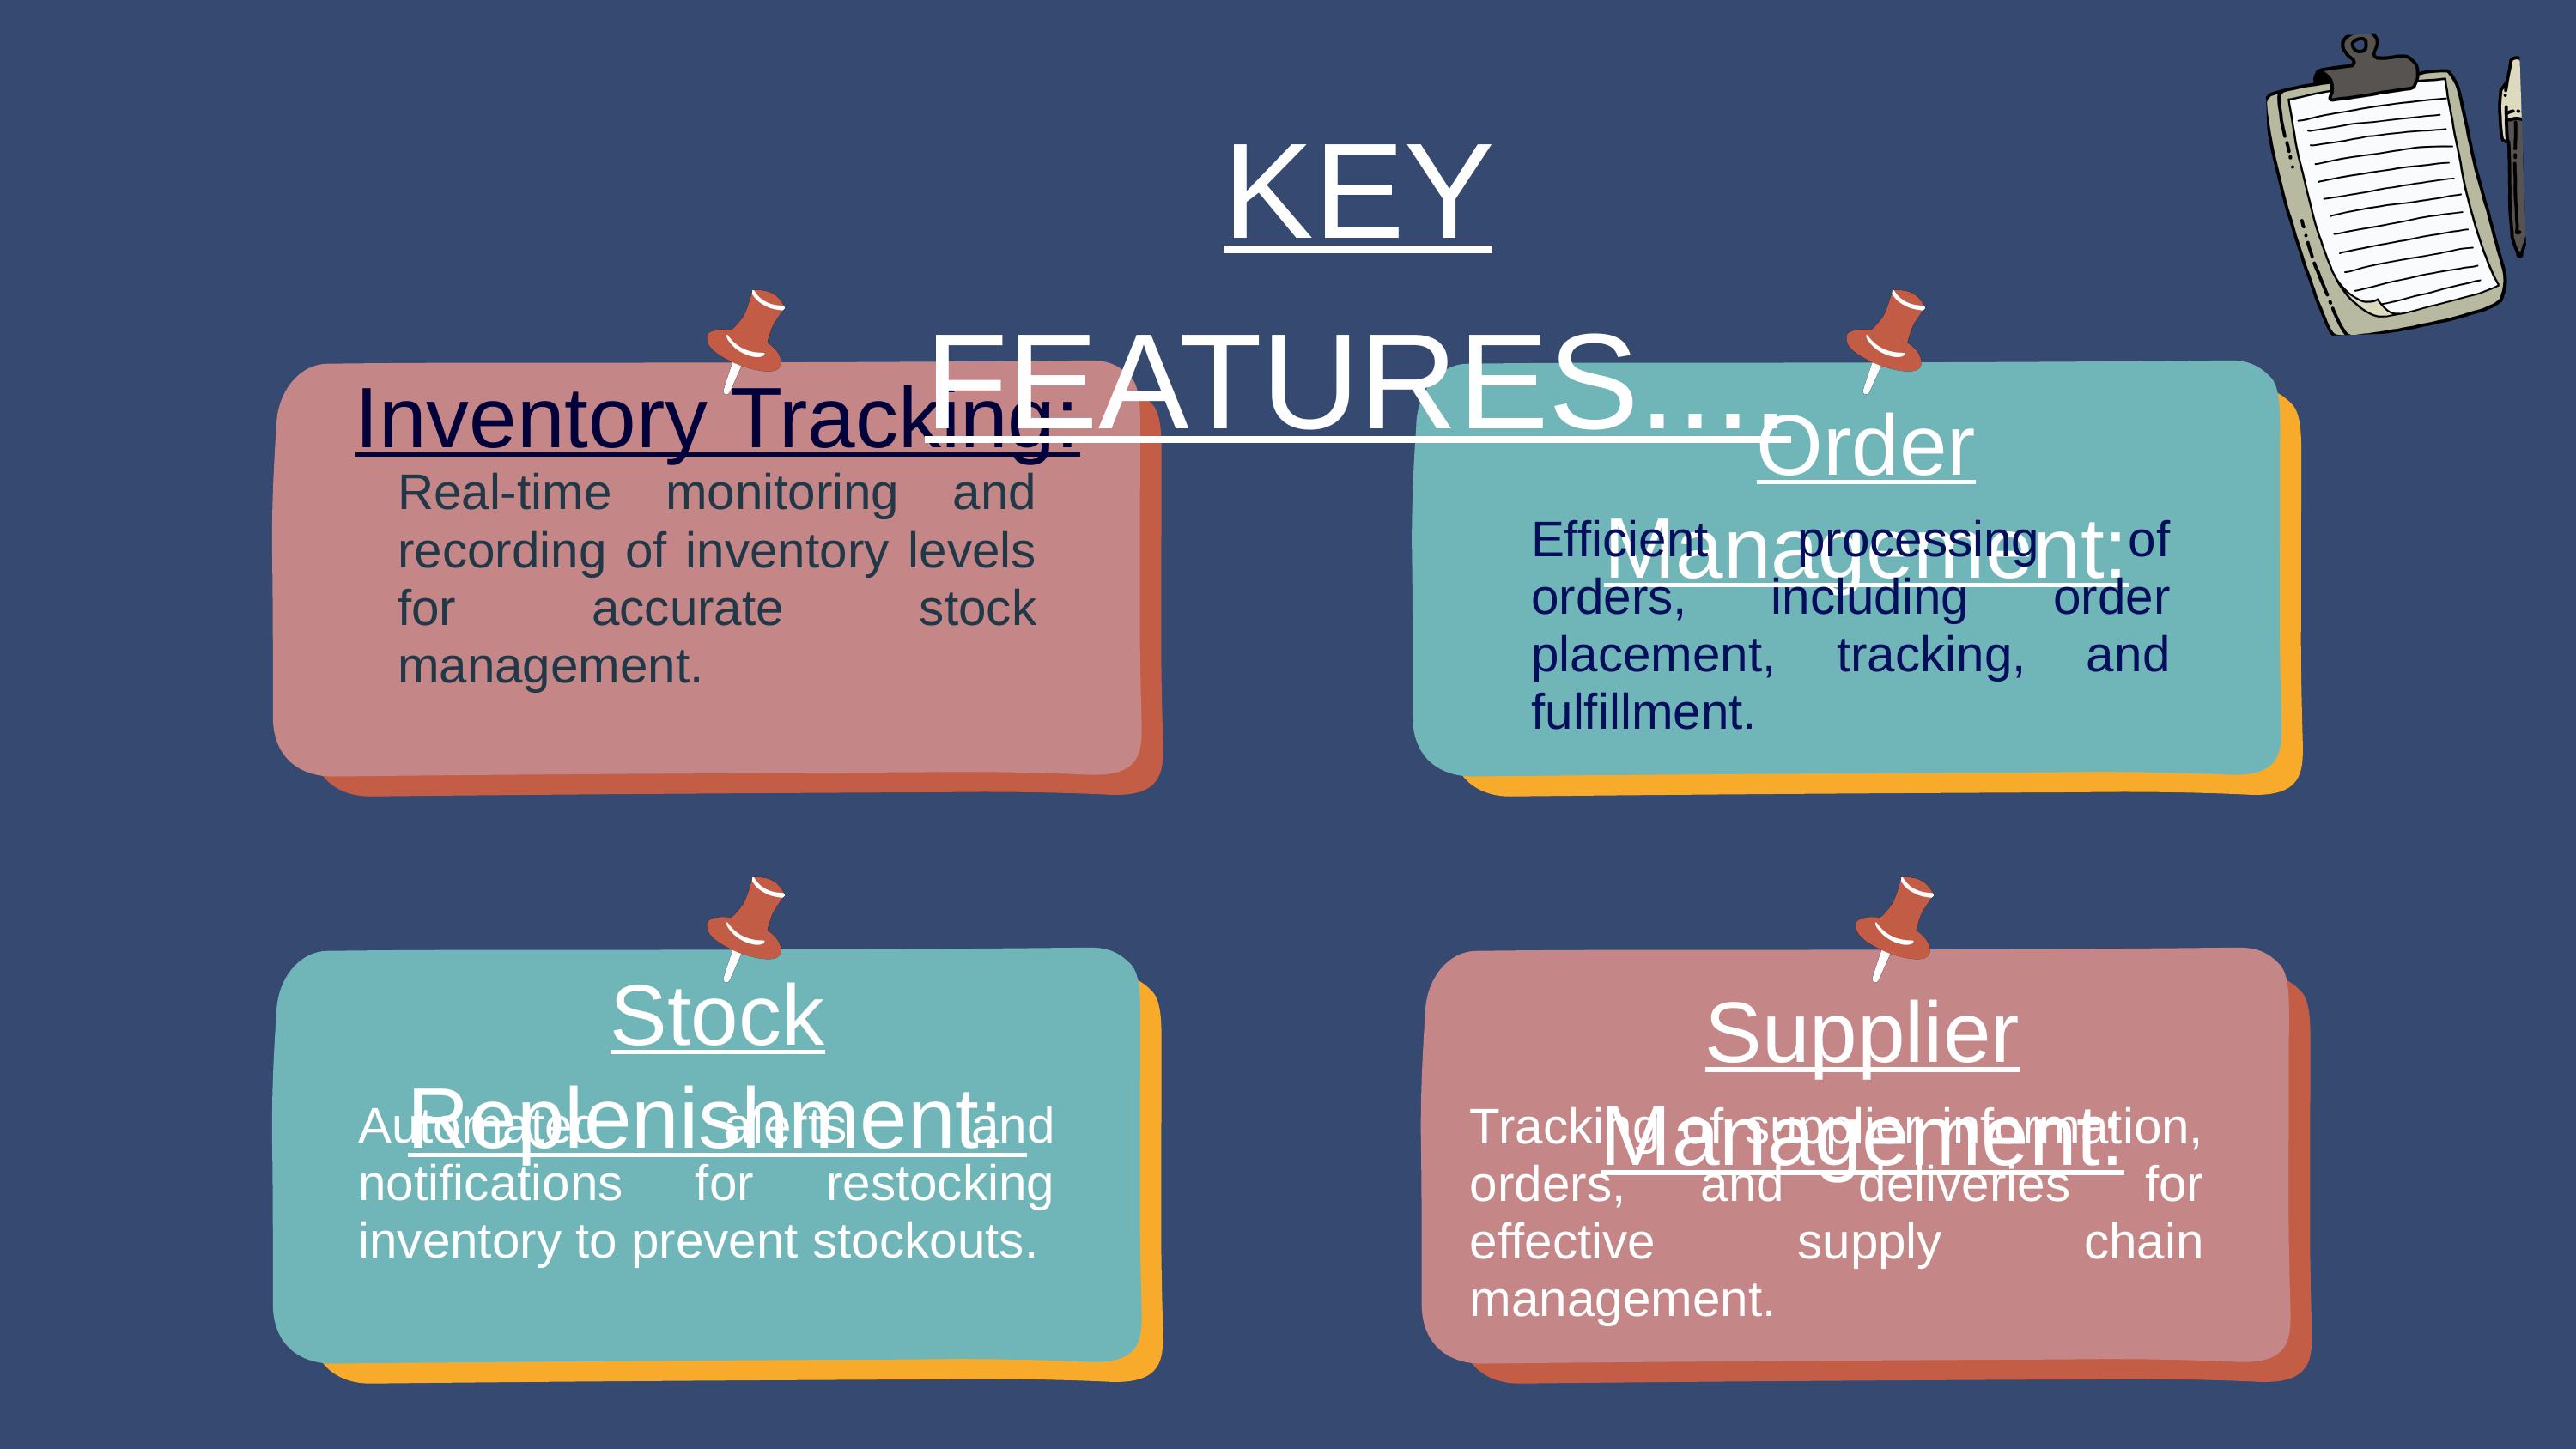

KEY FEATURES....

Inventory Tracking:
Order Management:
Real-time monitoring and recording of inventory levels for accurate stock management.
Efficient processing of orders, including order placement, tracking, and fulfillment.

Stock Replenishment:
Supplier Management:
Automated alerts and notifications for restocking inventory to prevent stockouts.
Tracking of supplier information, orders, and deliveries for effective supply chain management.